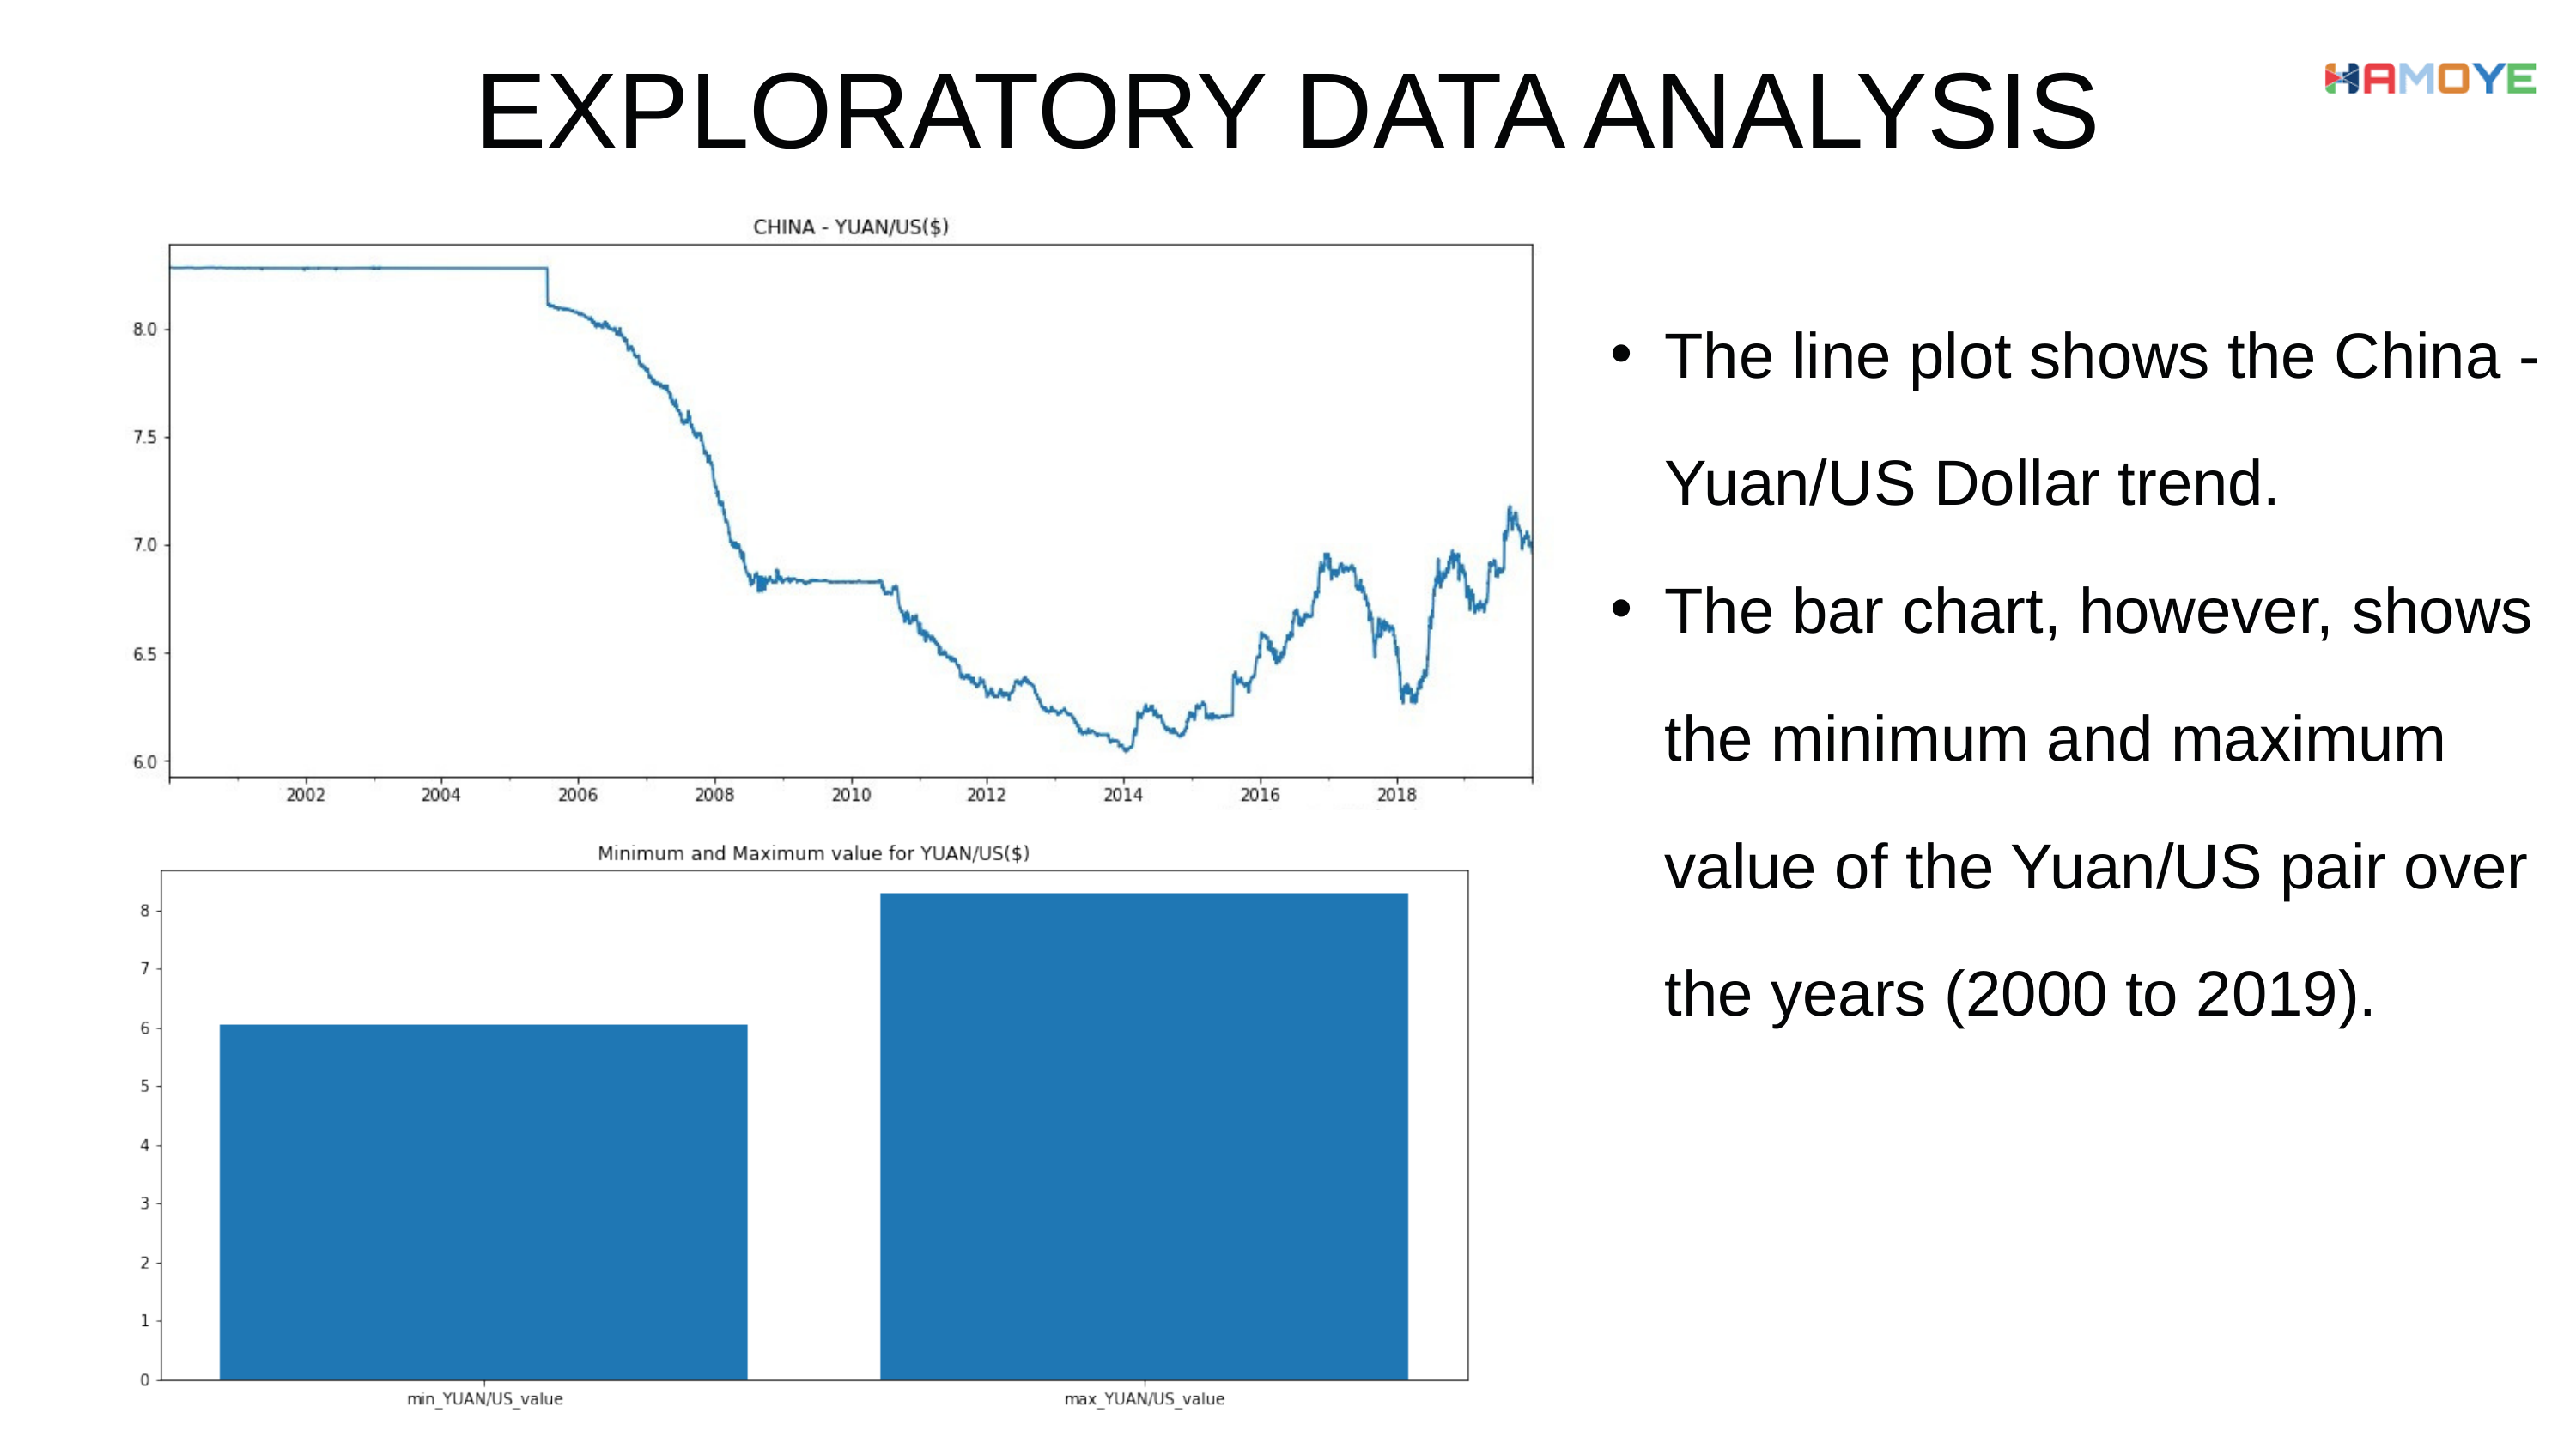

EXPLORATORY DATA ANALYSIS

The line plot shows the China - Yuan/US Dollar trend.
The bar chart, however, shows the minimum and maximum value of the Yuan/US pair over the years (2000 to 2019).